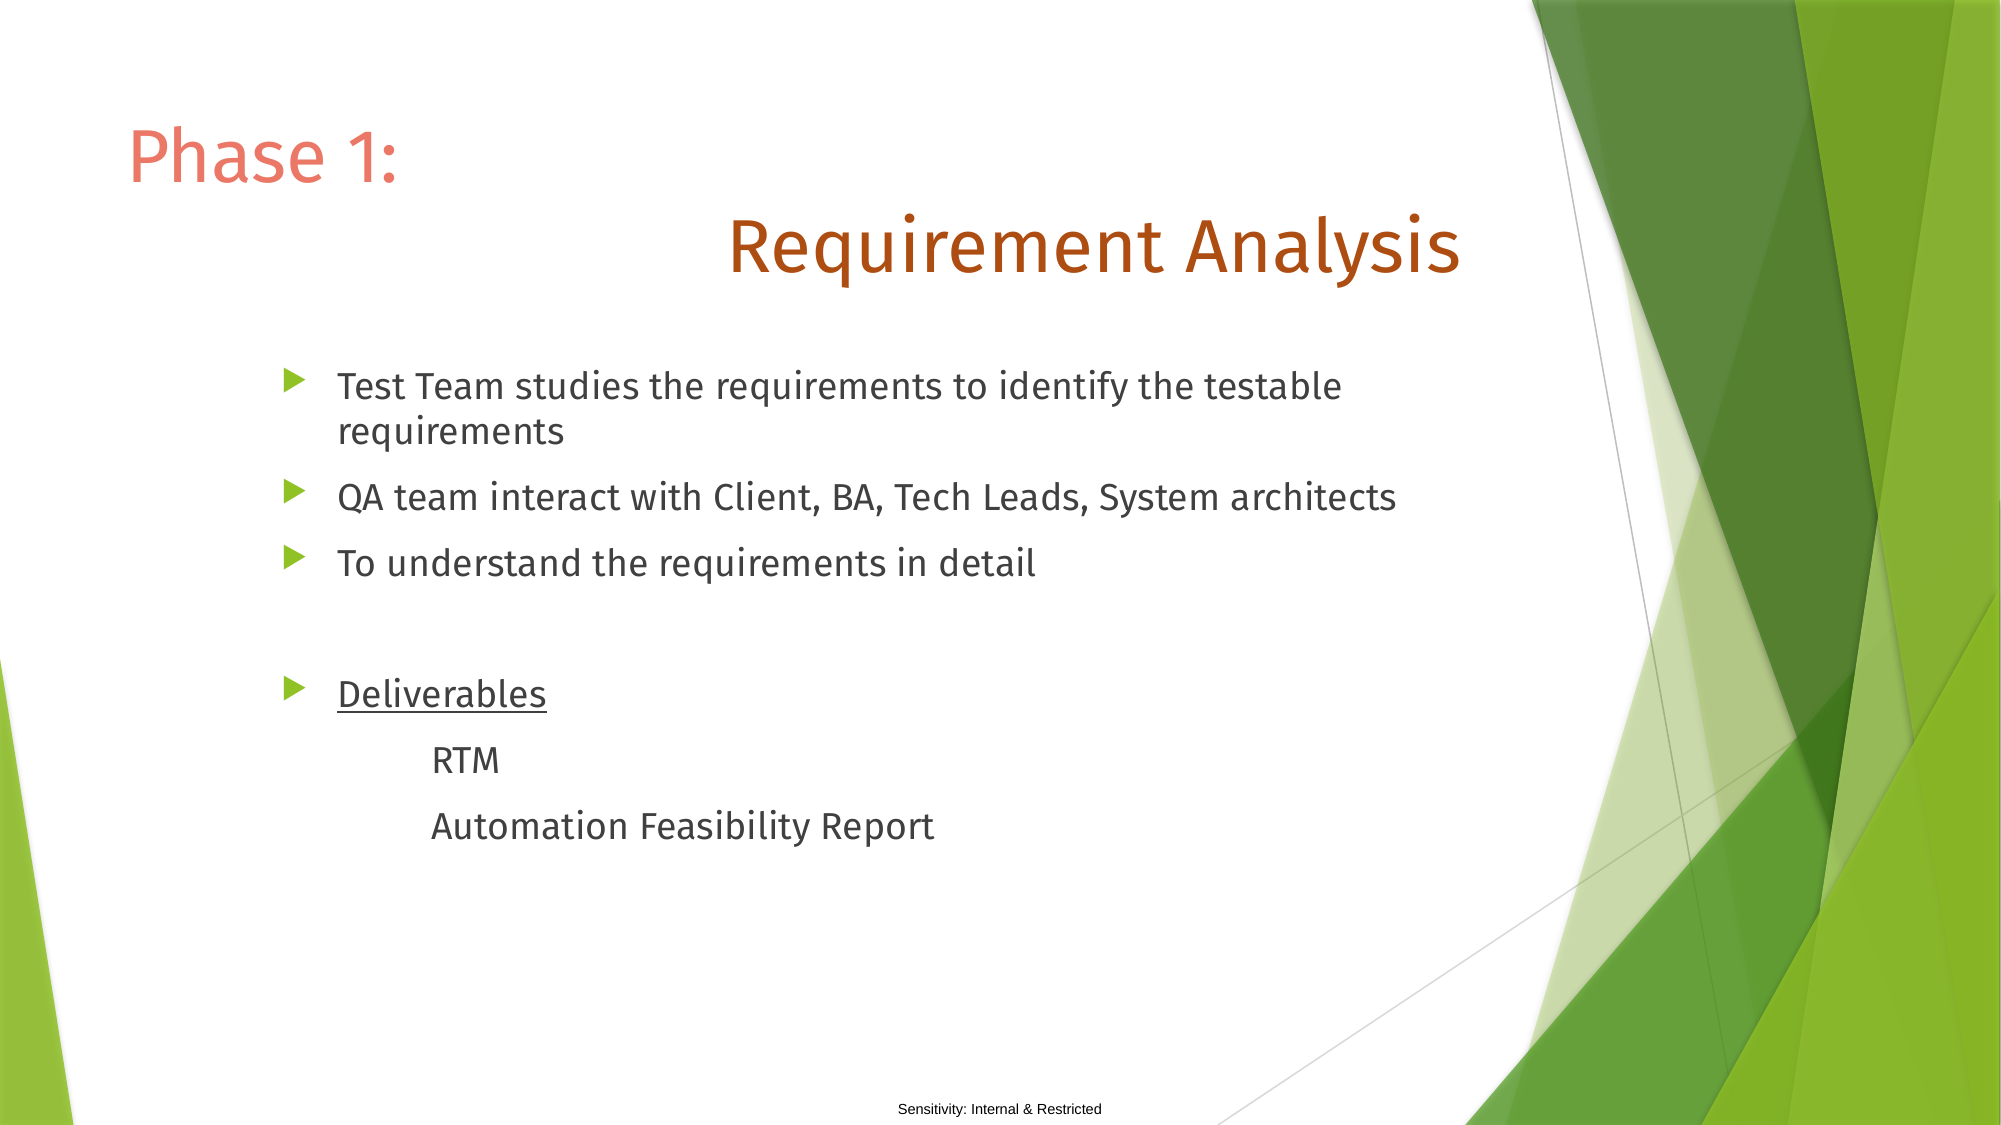

# Phase 1: Requirement Analysis
Test Team studies the requirements to identify the testable requirements
QA team interact with Client, BA, Tech Leads, System architects
To understand the requirements in detail

Deliverables
	RTM
	Automation Feasibility Report